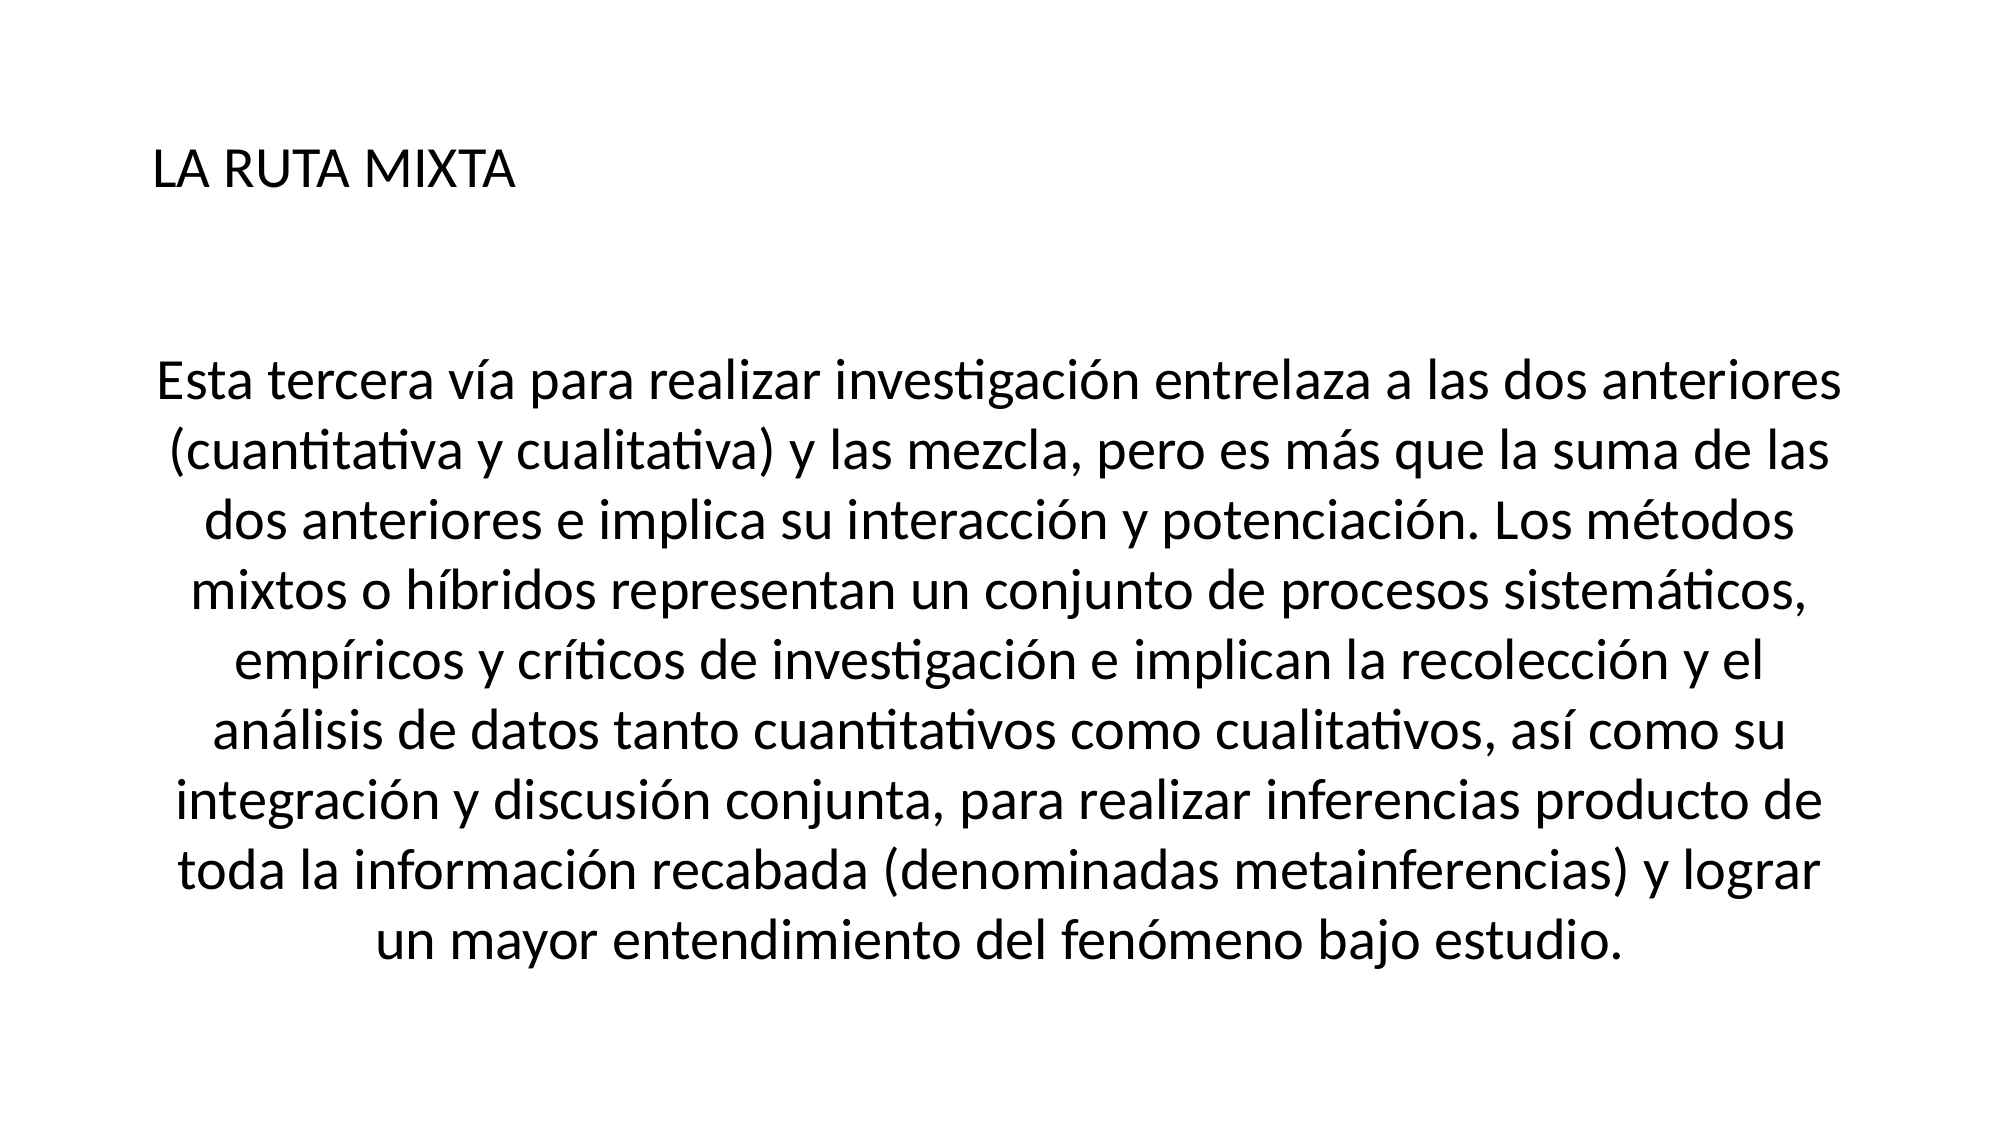

# LA RUTA MIXTA
Esta tercera vía para realizar investigación entrelaza a las dos anteriores (cuantitativa y cualitativa) y las mezcla, pero es más que la suma de las dos anteriores e implica su interacción y potenciación. Los métodos mixtos o híbridos representan un conjunto de procesos sistemáticos, empíricos y críticos de investigación e implican la recolección y el análisis de datos tanto cuantitativos como cualitativos, así como su integración y discusión conjunta, para realizar inferencias producto de toda la información recabada (denominadas metainferencias) y lograr un mayor entendimiento del fenómeno bajo estudio.